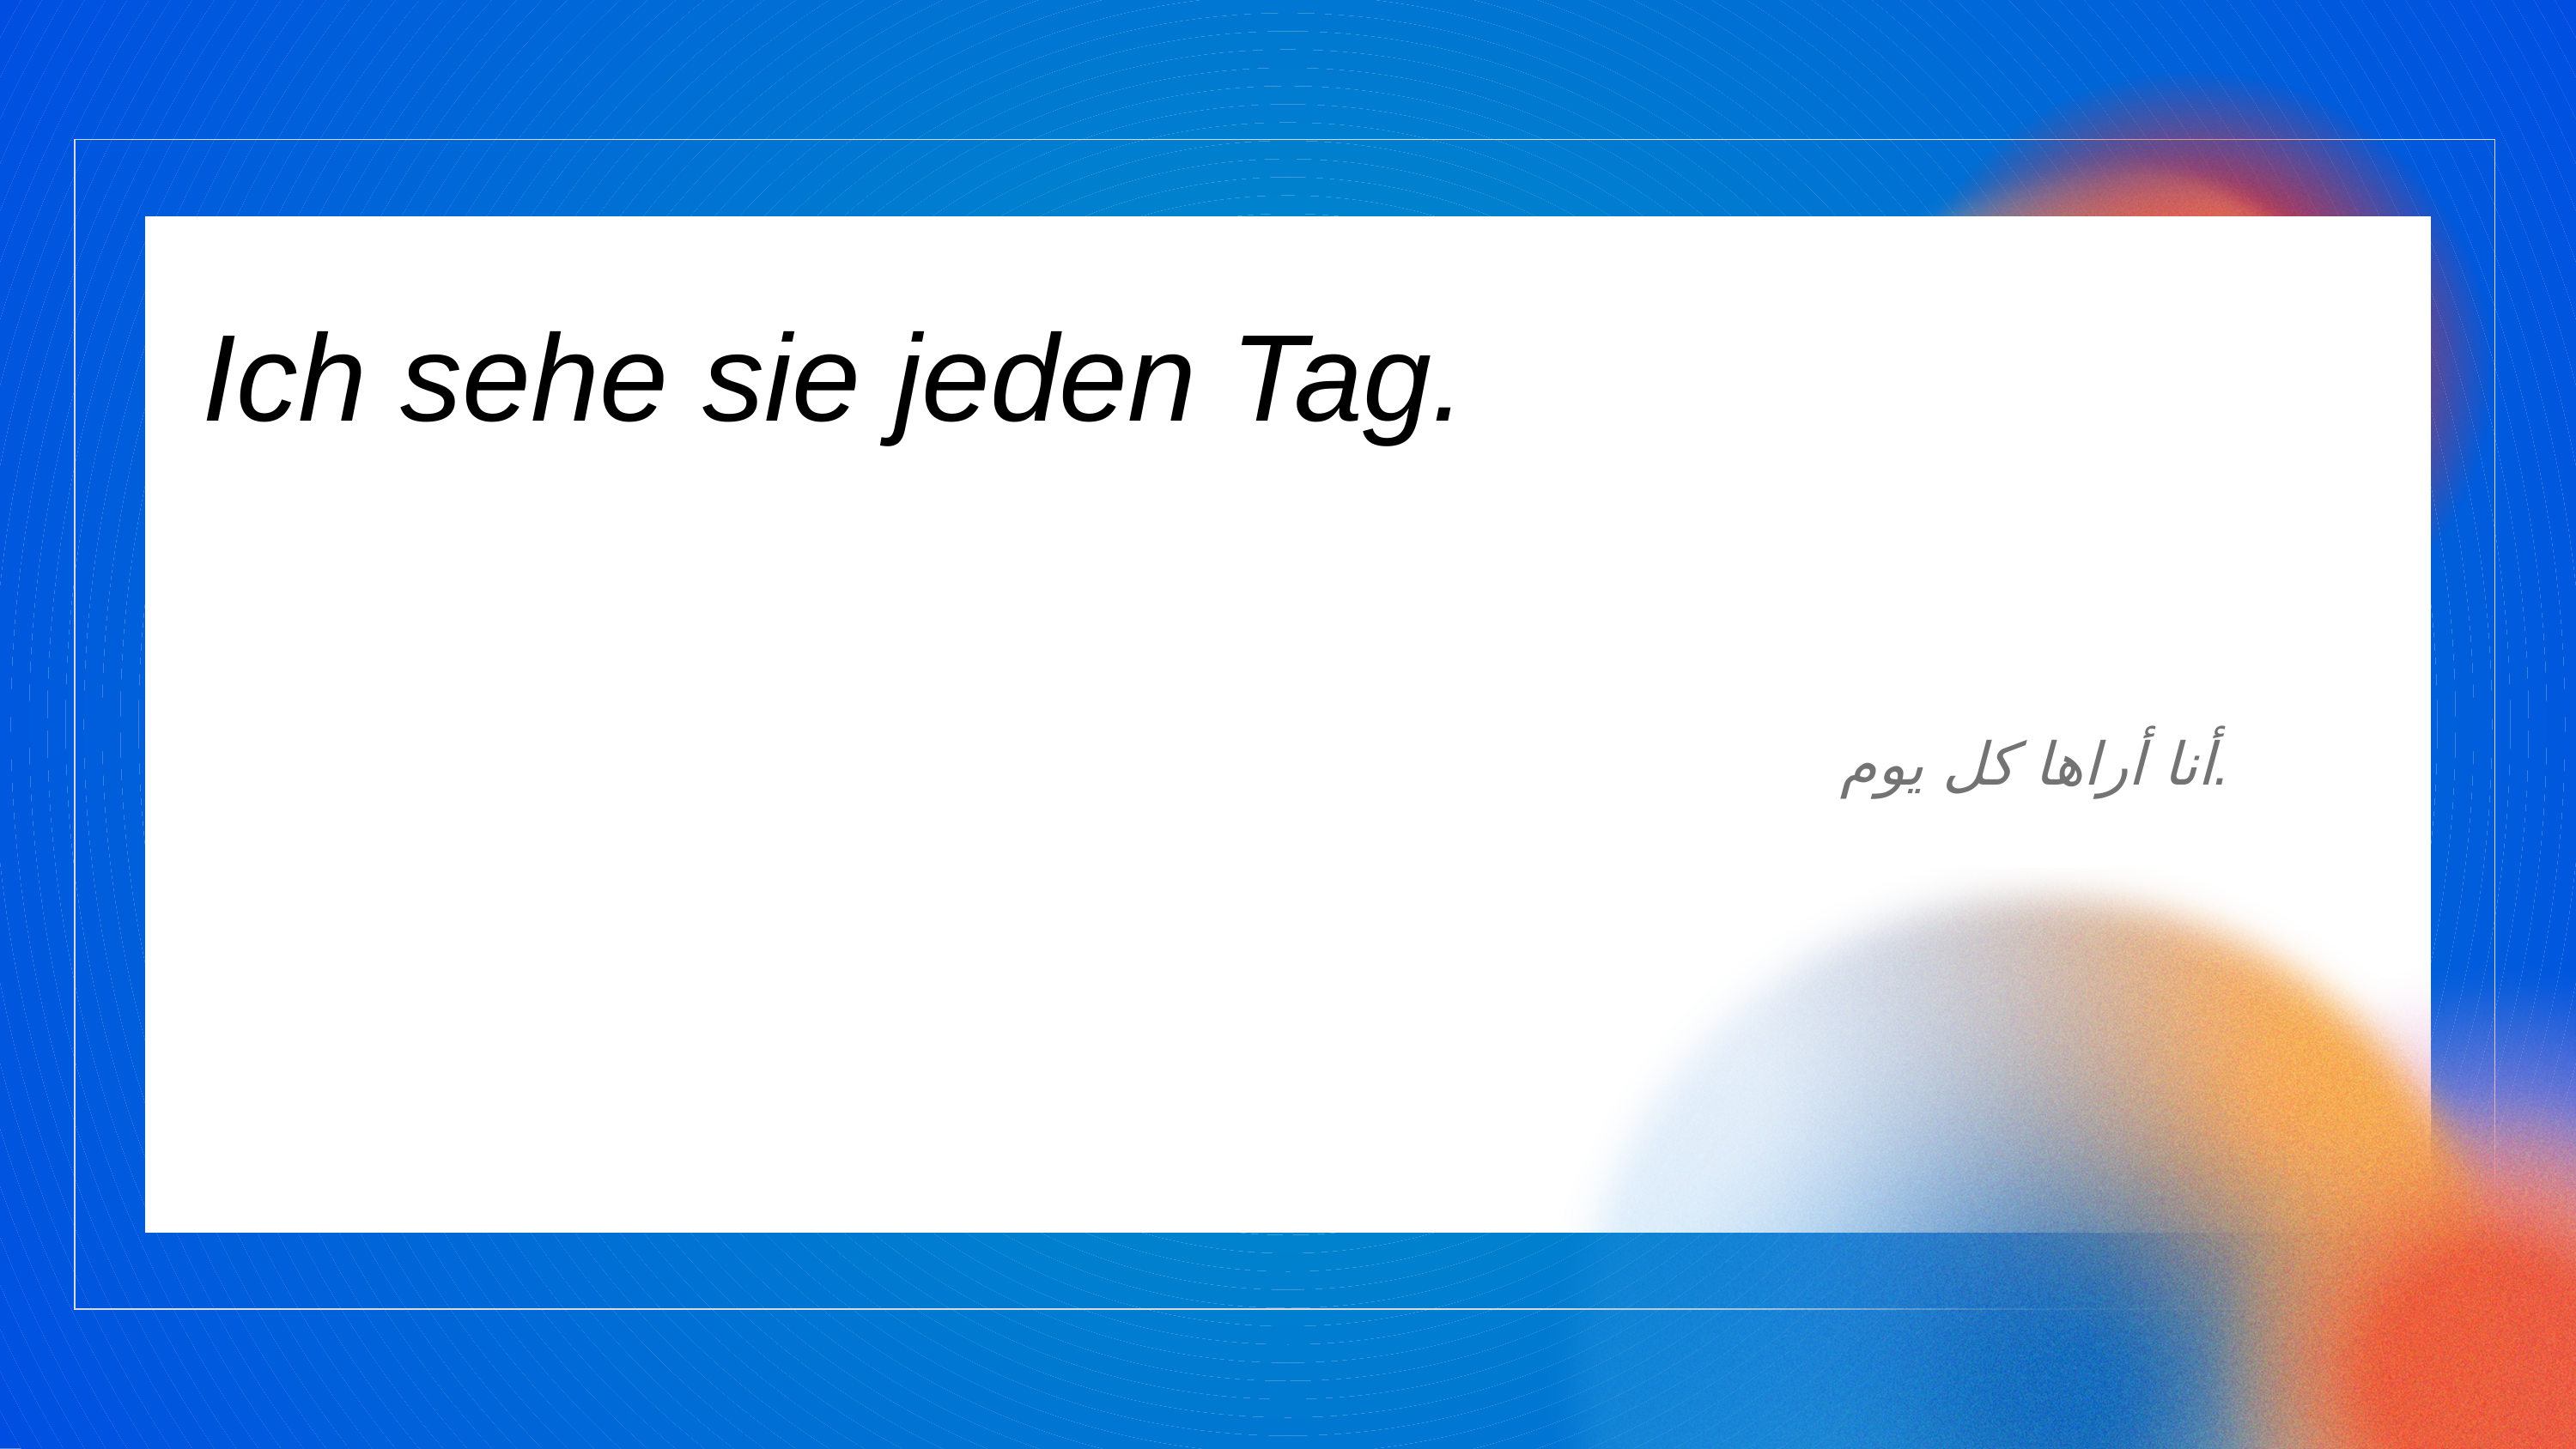

Ich sehe sie jeden Tag.

أنا أراها كل يوم.